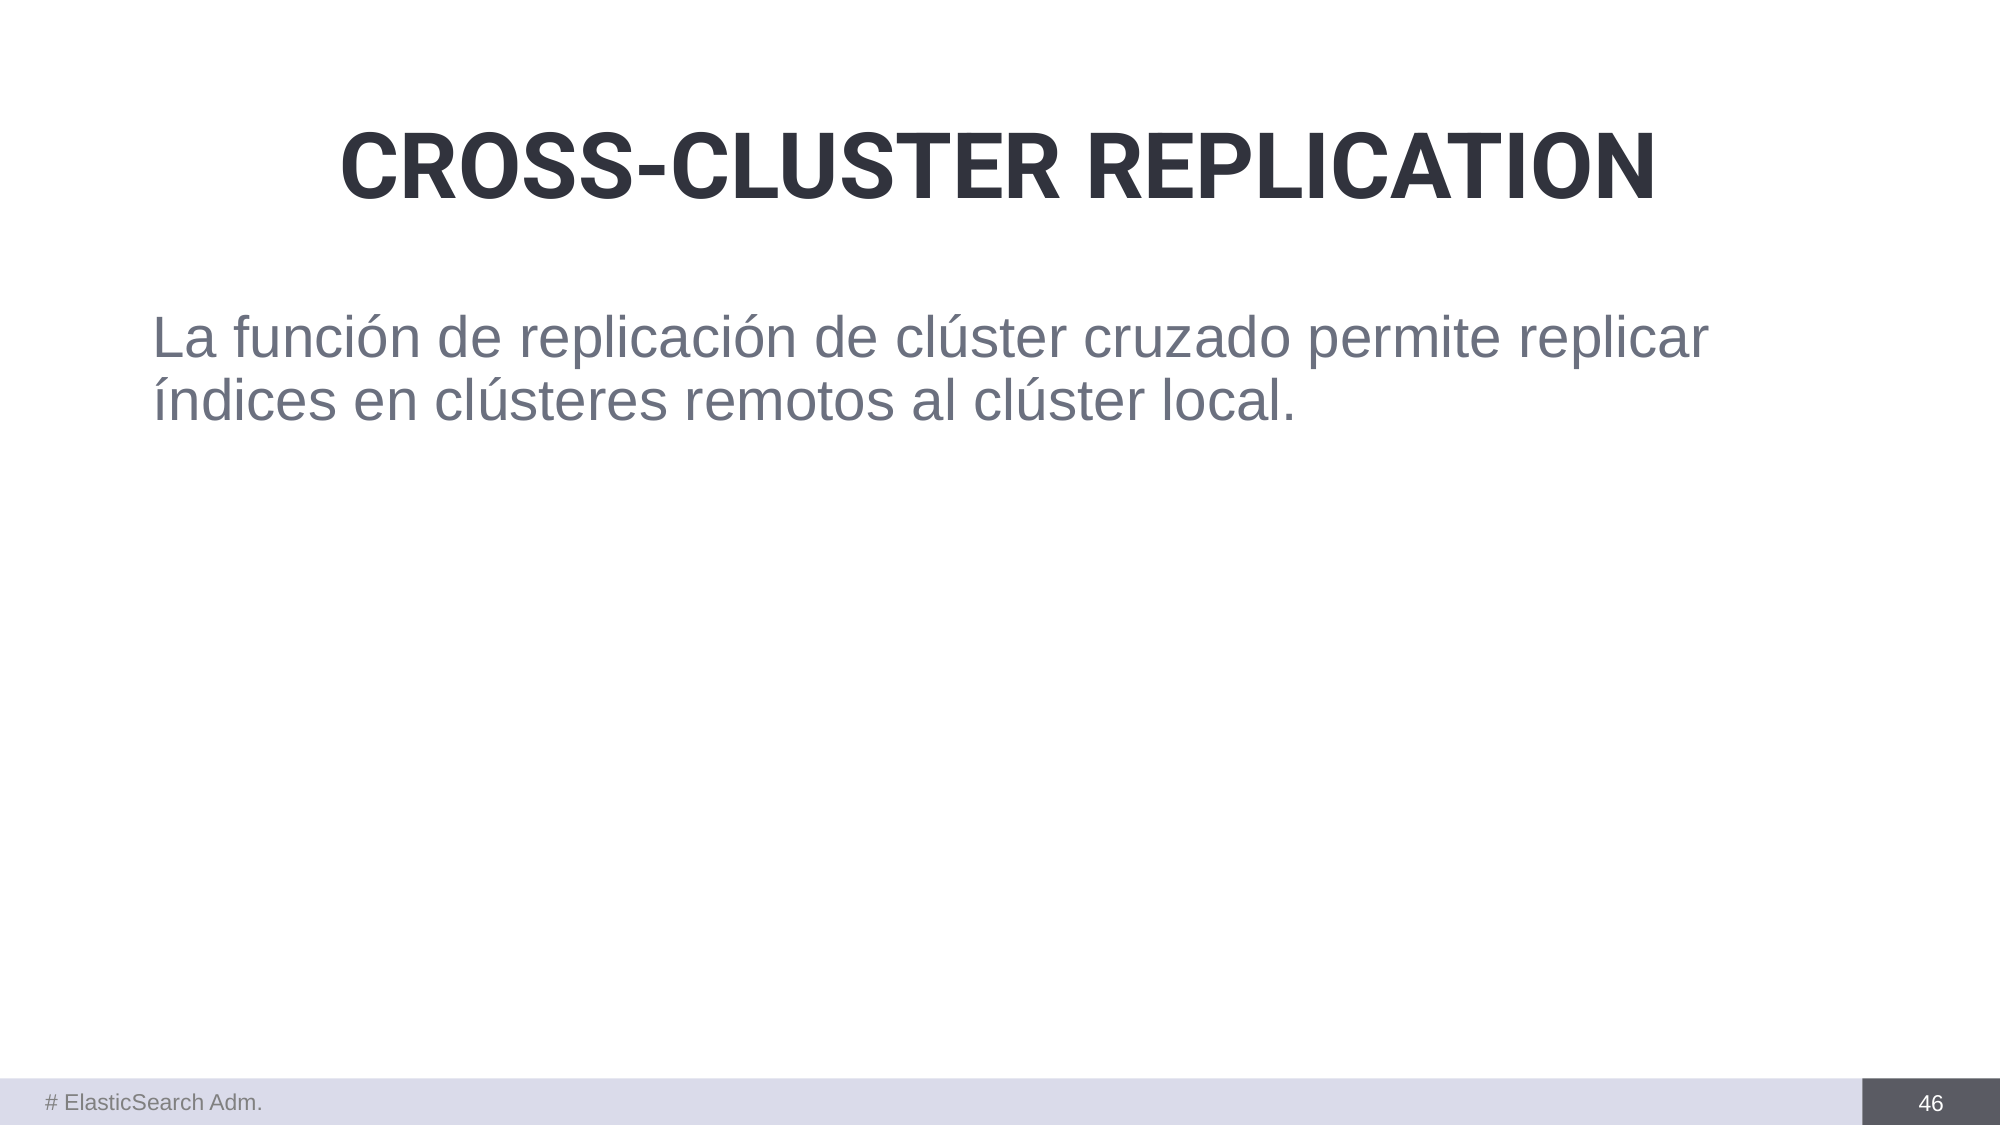

# CROSS-CLUSTER REPLICATION
La función de replicación de clúster cruzado permite replicar índices en clústeres remotos al clúster local.
# ElasticSearch Adm.
46